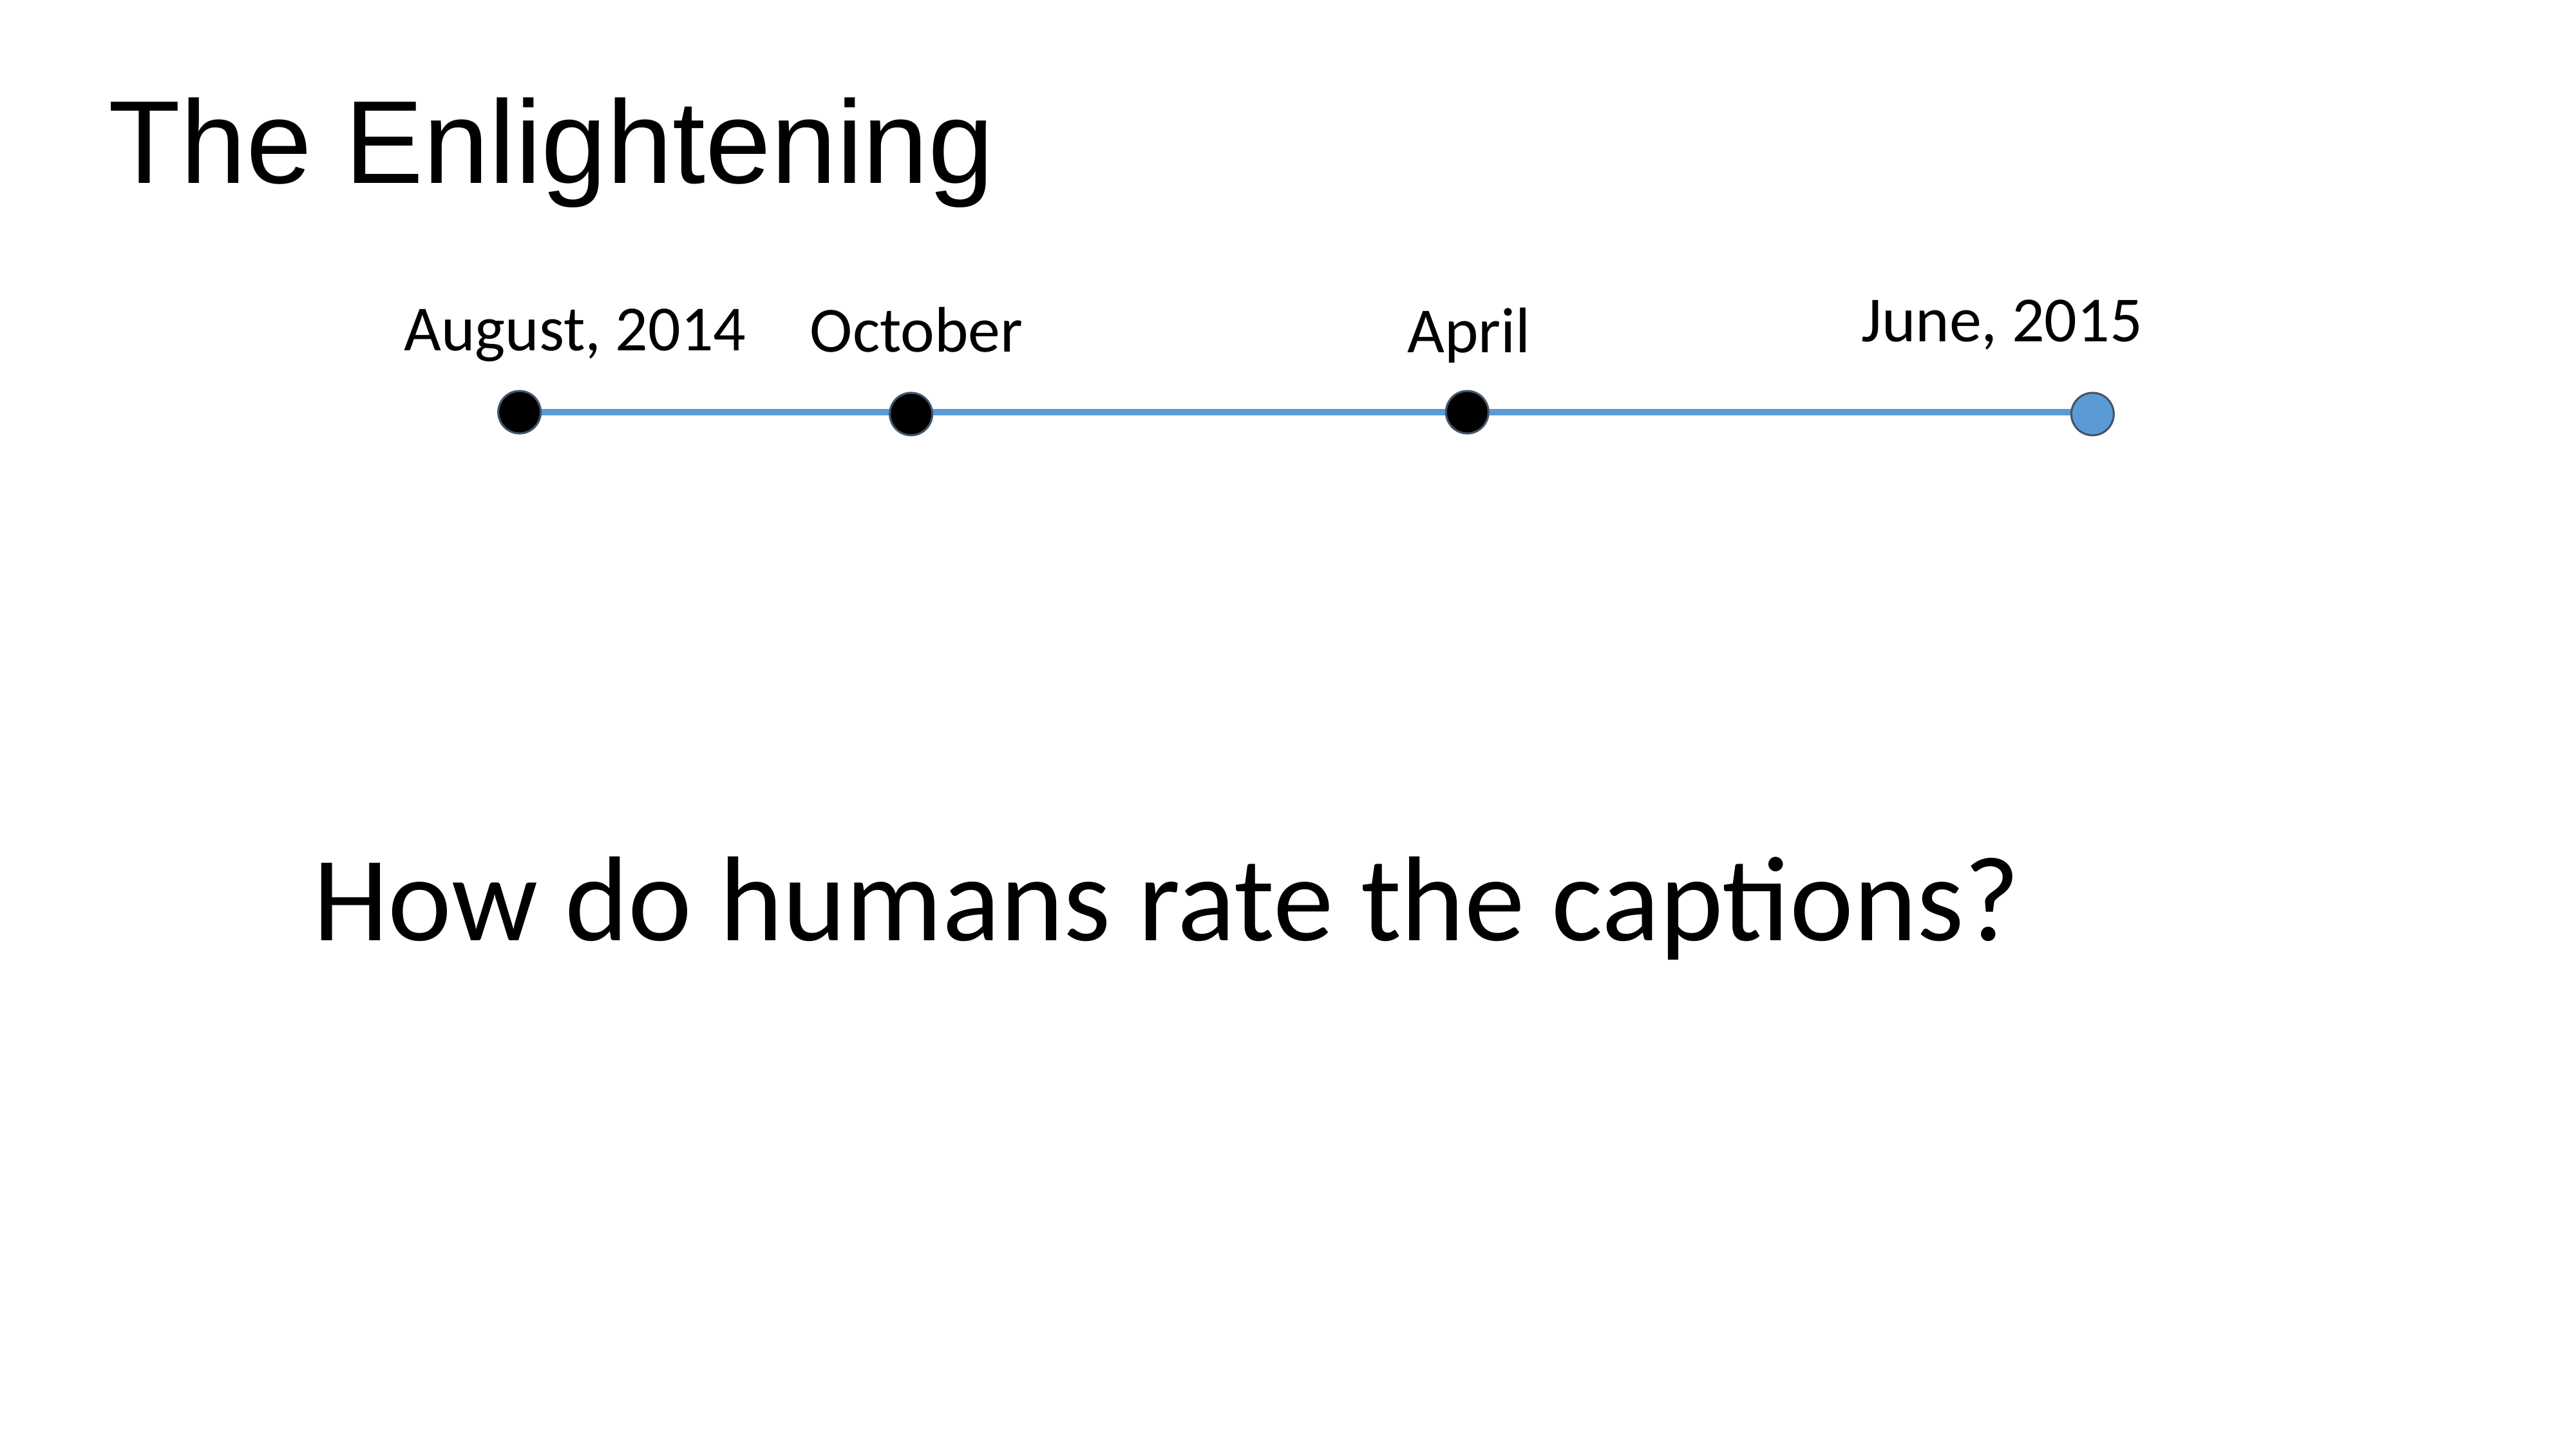

# The Enlightening
June, 2015
August, 2014

October
April

How do humans rate the captions?